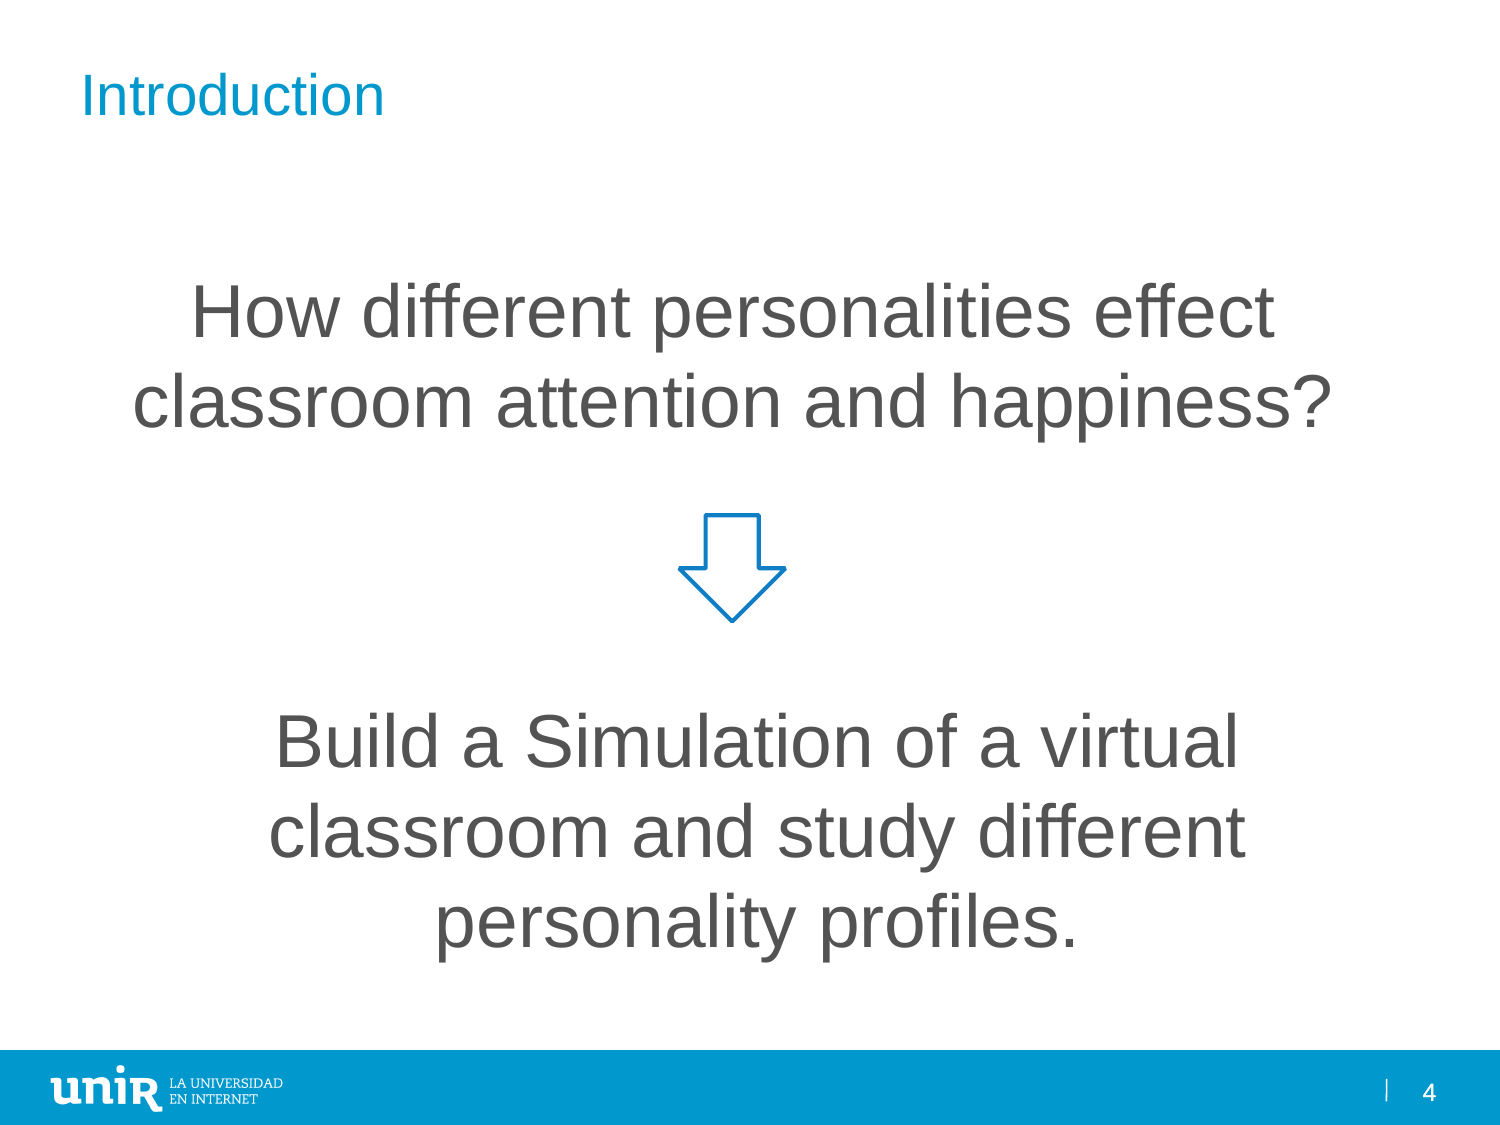

Introduction
How different personalities effect
classroom attention and happiness?

Build a Simulation of a virtual classroom and study different personality profiles.
4
4